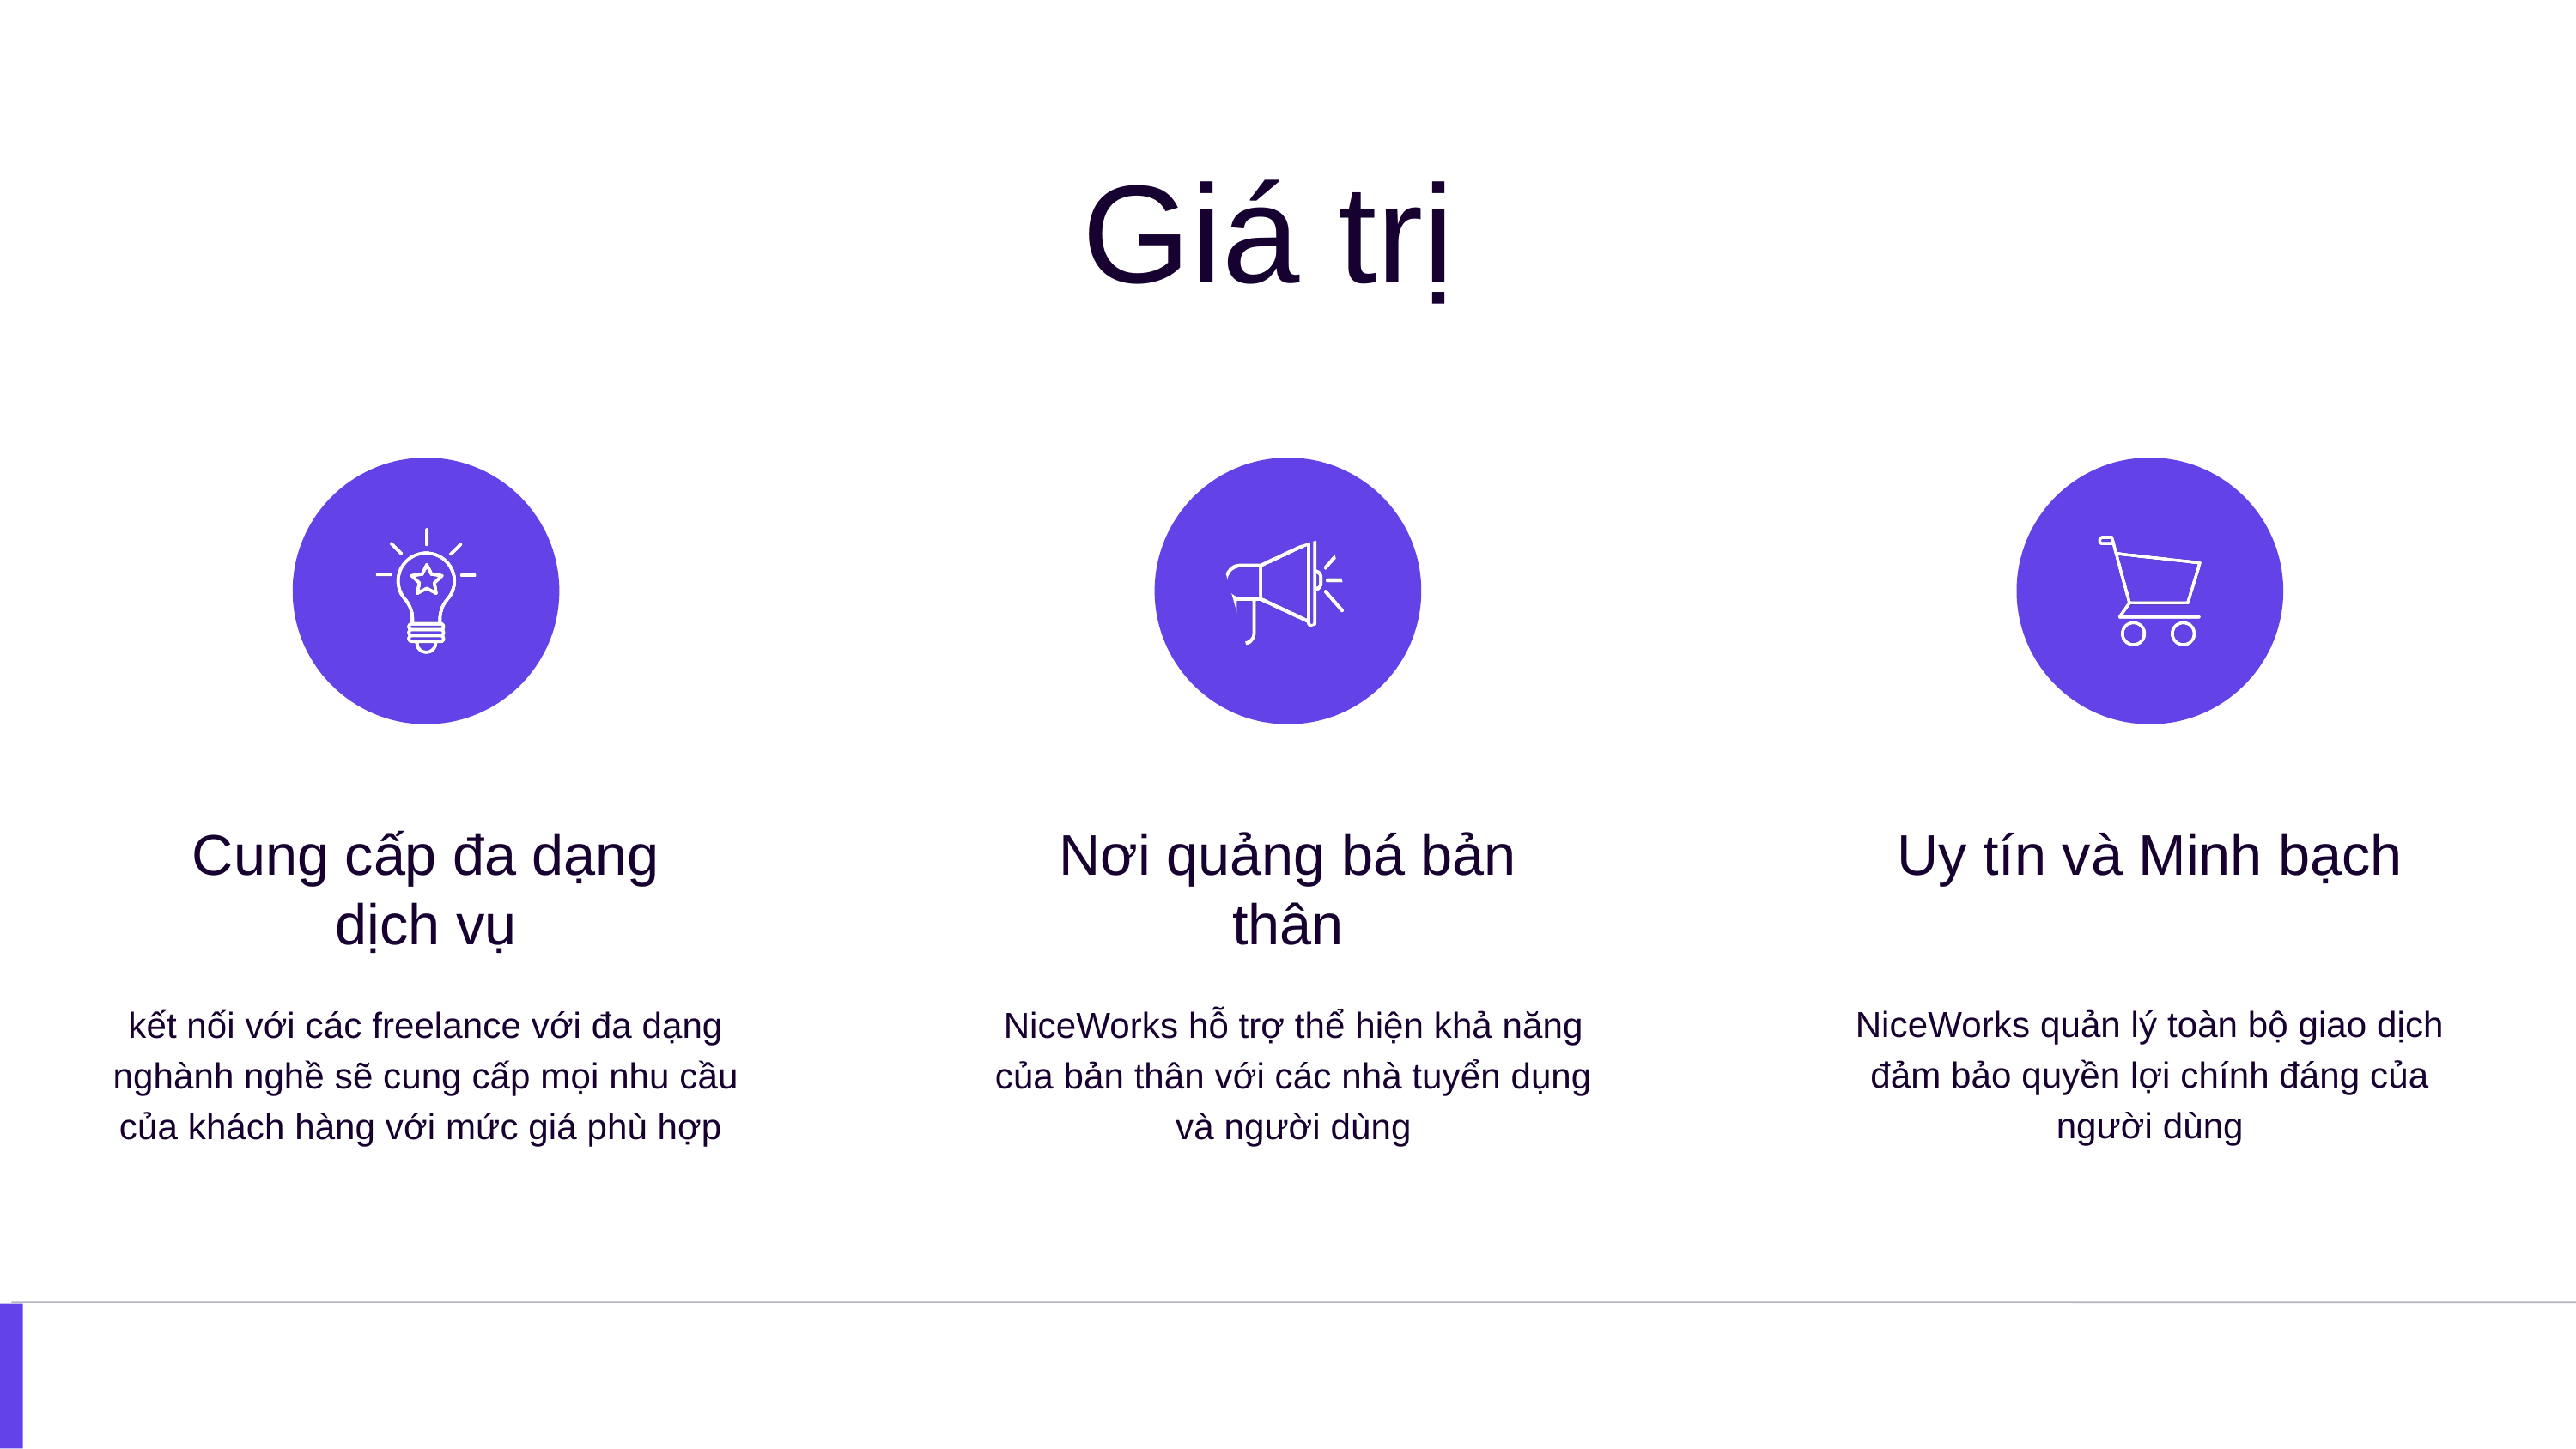

Giá trị

Cung cấp đa dạng dịch vụ
kết nối với các freelance với đa dạng nghành nghề sẽ cung cấp mọi nhu cầu của khách hàng với mức giá phù hợp

Nơi quảng bá bản thân
NiceWorks hỗ trợ thể hiện khả năng của bản thân với các nhà tuyển dụng và người dùng

Uy tín và Minh bạch
NiceWorks quản lý toàn bộ giao dịch đảm bảo quyền lợi chính đáng của người dùng